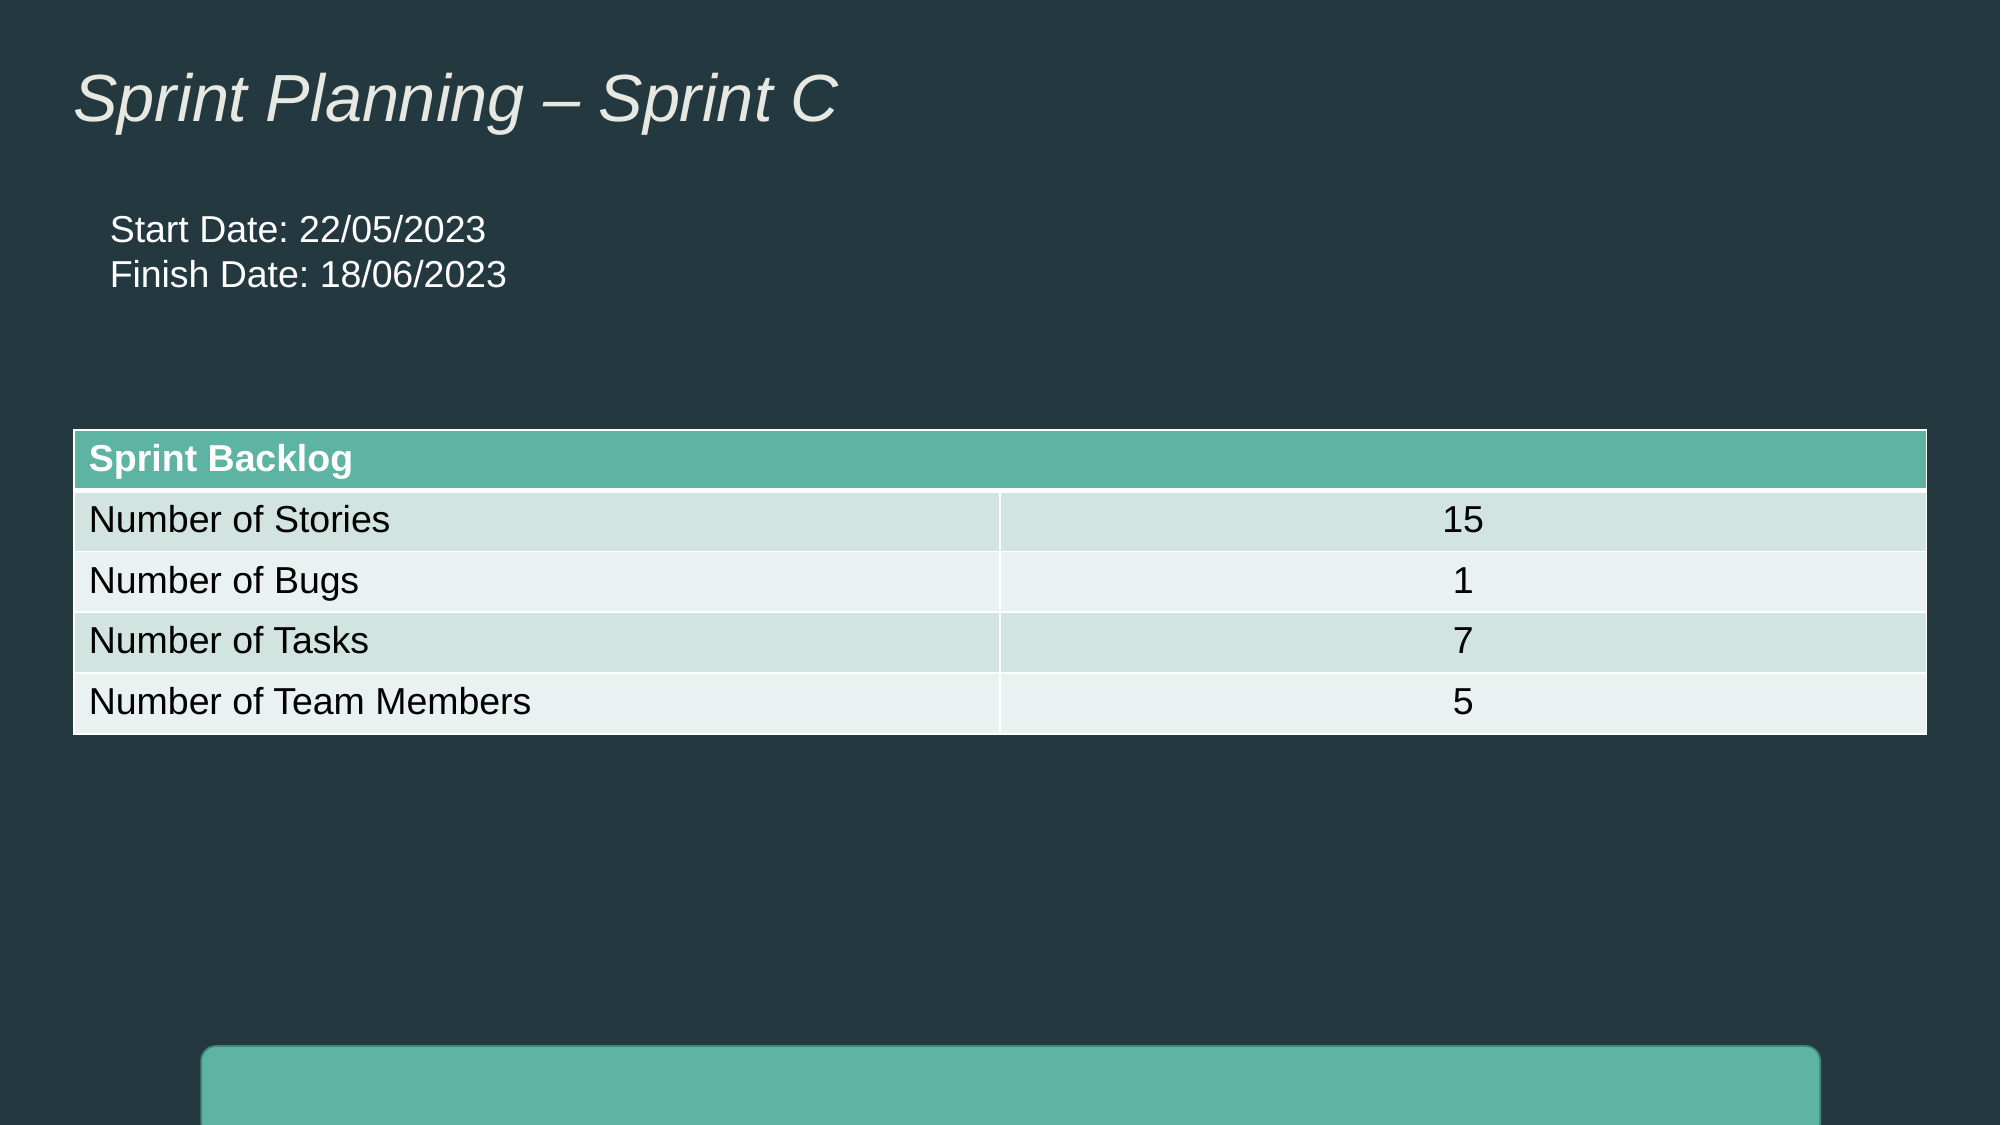

# Sprint Planning – Sprint C
Start Date: 22/05/2023
Finish Date: 18/06/2023
| Sprint Backlog |  |
| --- | --- |
| Number of Stories | 15 |
| Number of Bugs | 1 |
| Number of Tasks | 7 |
| Number of Team Members | 5 |